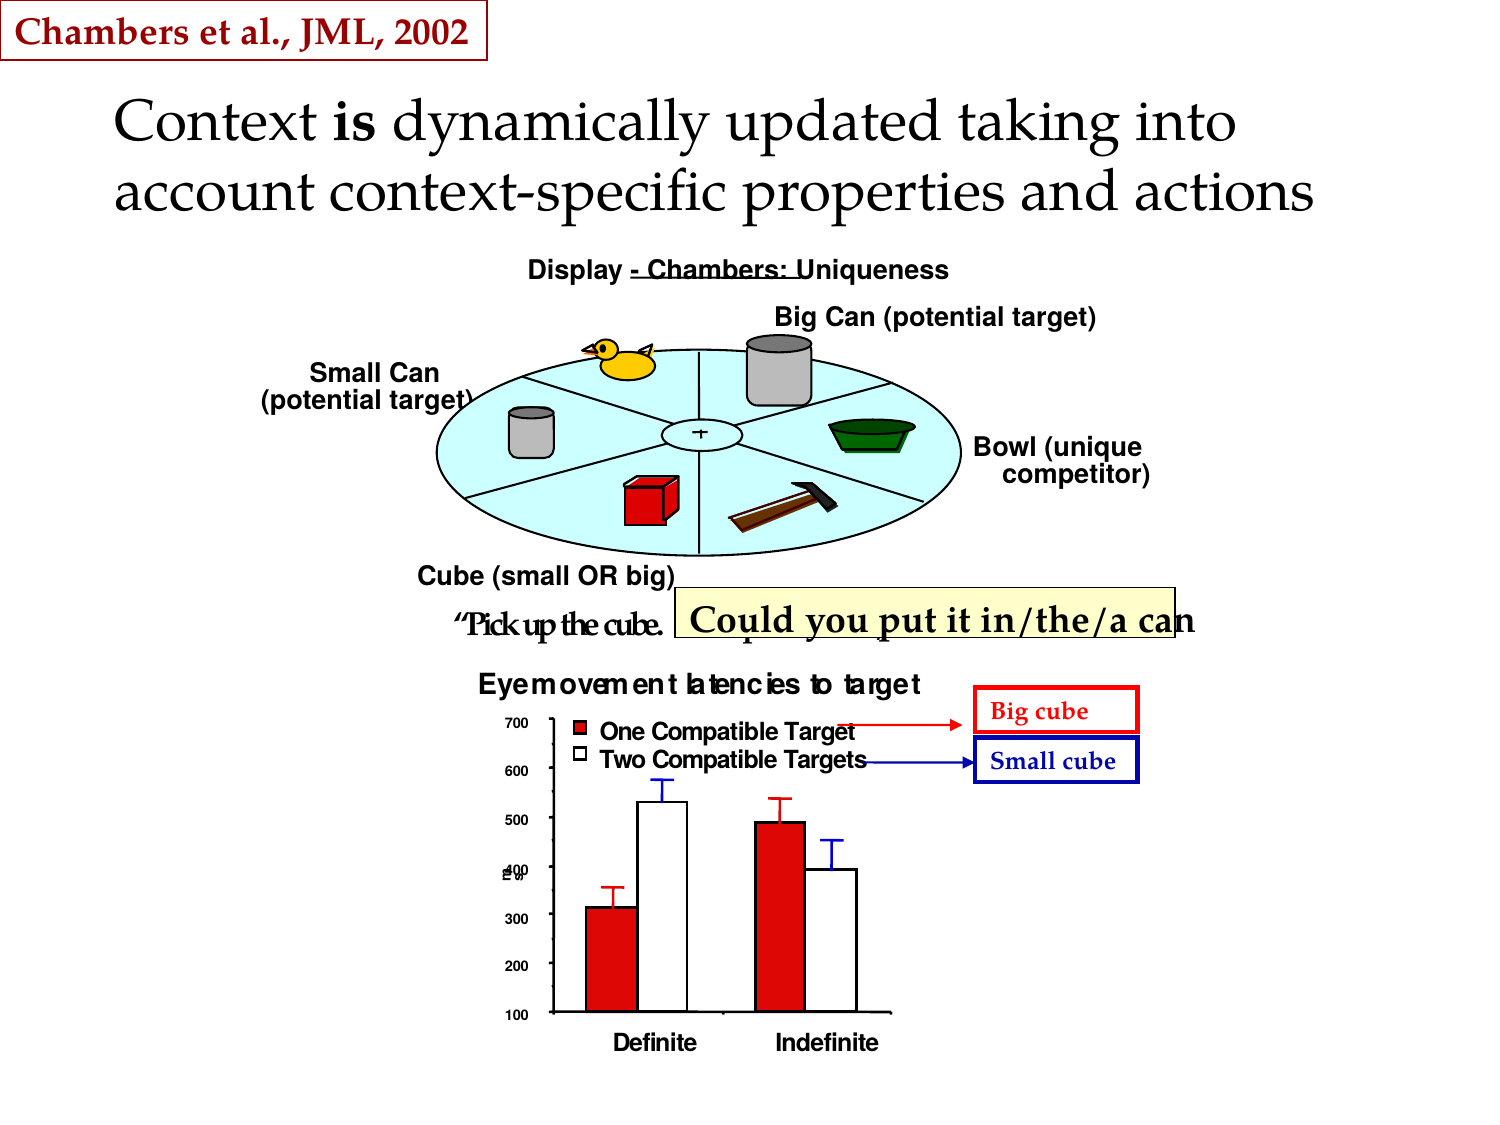

Chambers et al., JML, 2002
Context is dynamically updated taking into account context-specific properties and actions
Display - Chambers: Uniqueness

Big Can (potential target)

           Small Can
.

(potential target)

Bowl (unique

competitor)

Cube (small OR big)

Could you put it in/the/a can
“
P
i
c
k

u
p

t
h
e

c
u
b
e
.

N
o
w

p
u
t

i
t

i
n

t
h
e
/
a

c
a
n
.
”
E
y
e
m

o
v
e
m
e
n
t

l
a
t
e
n
c
i
e
s

t
o

t
a
r
g
e
t
Big cube
7
0
0
6
0
0
5
0
0
4
0
0
3
0
0
2
0
0
1
0
0
O
n
e

C
o
m
p
a
t
i
b
l
e

T
a
r
g
e
t

Small cube
T
w
o

C
o
m
p
a
t
i
b
l
e

T
a
r
g
e
t
s

m
s

D
e
f
i
n
i
t
e
I
n
d
e
f
i
n
i
t
e